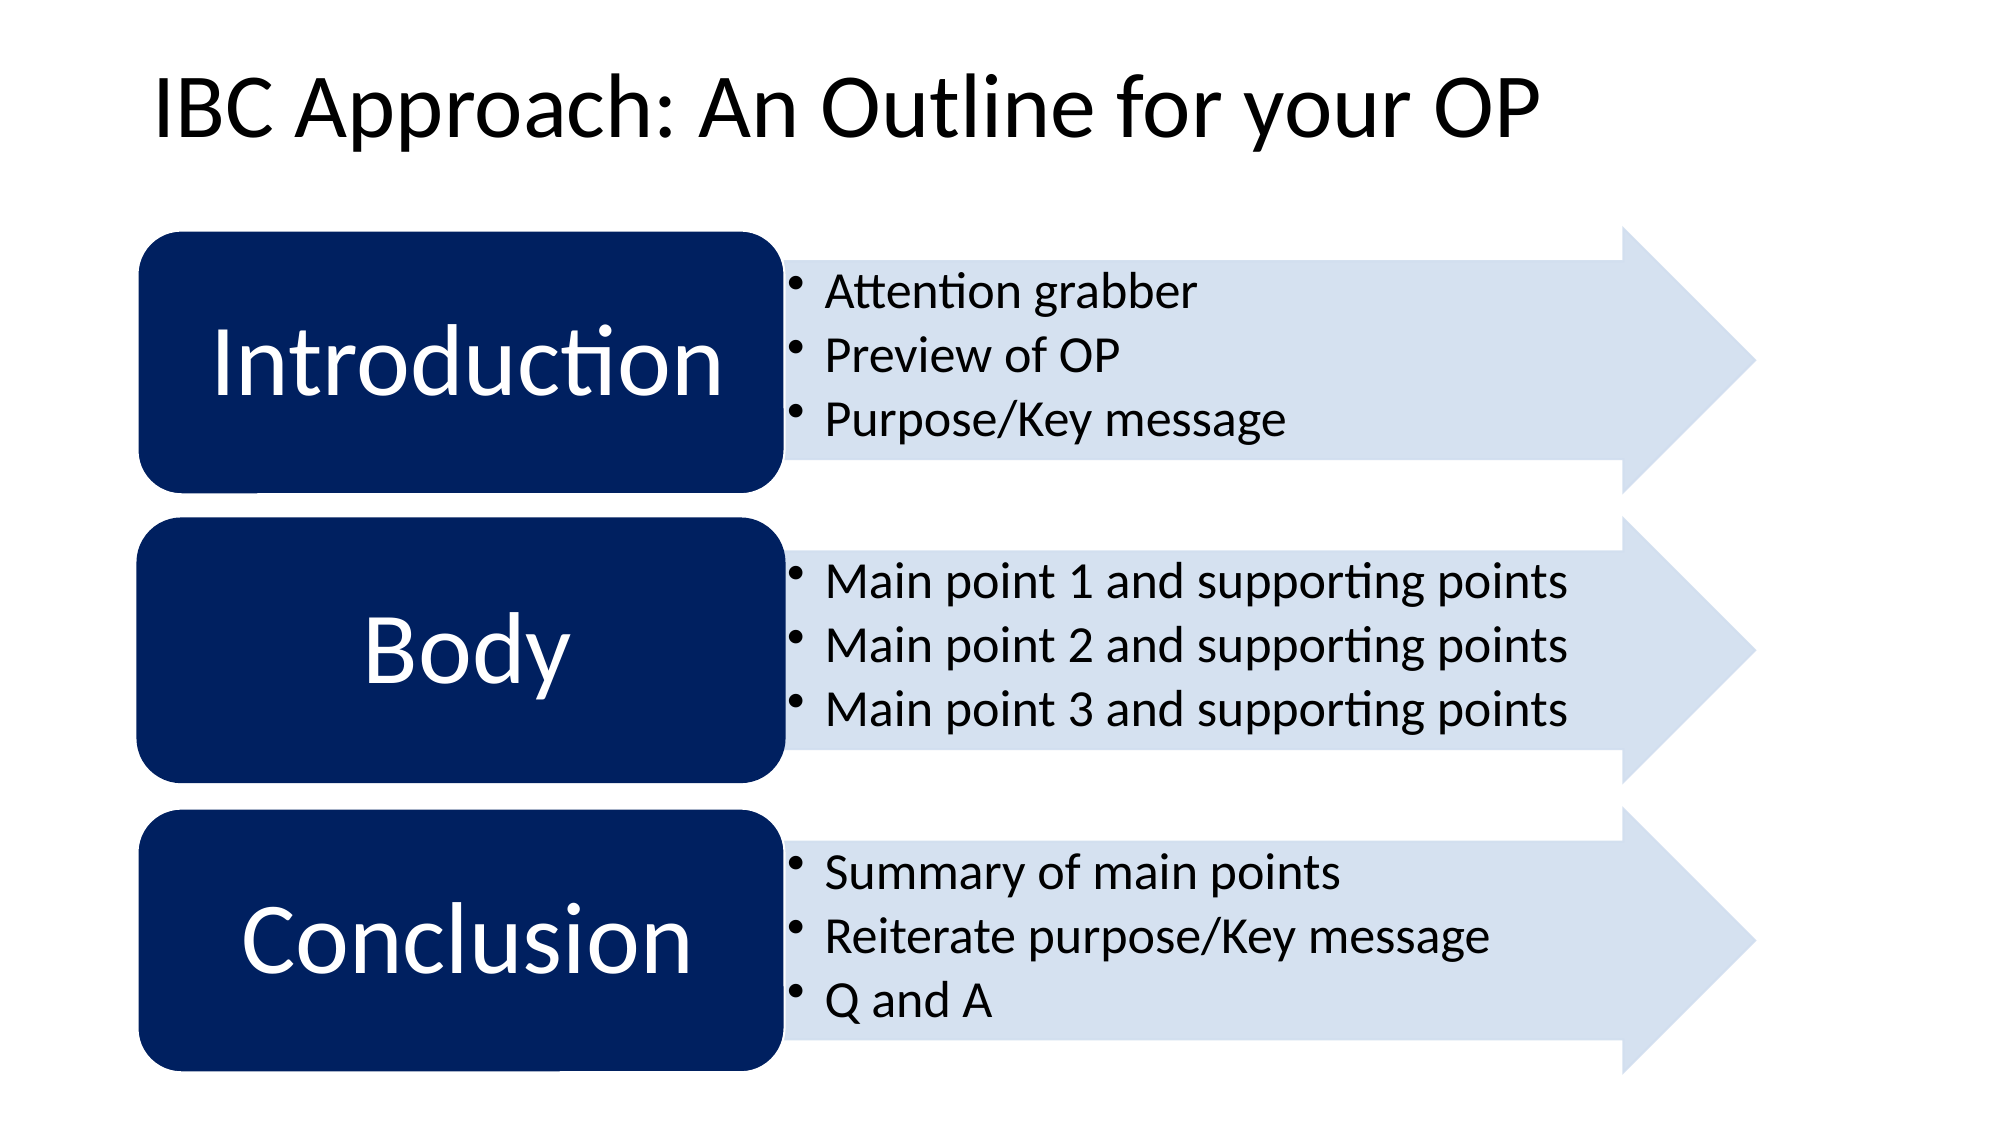

# IBC Approach: An Outline for your OP
Attention grabber
Preview of OP
Purpose/Key message
Introduction
Main point 1 and supporting points
Main point 2 and supporting points
Main point 3 and supporting points
Body
Summary of main points
Reiterate purpose/Key message
Q and A
Conclusion